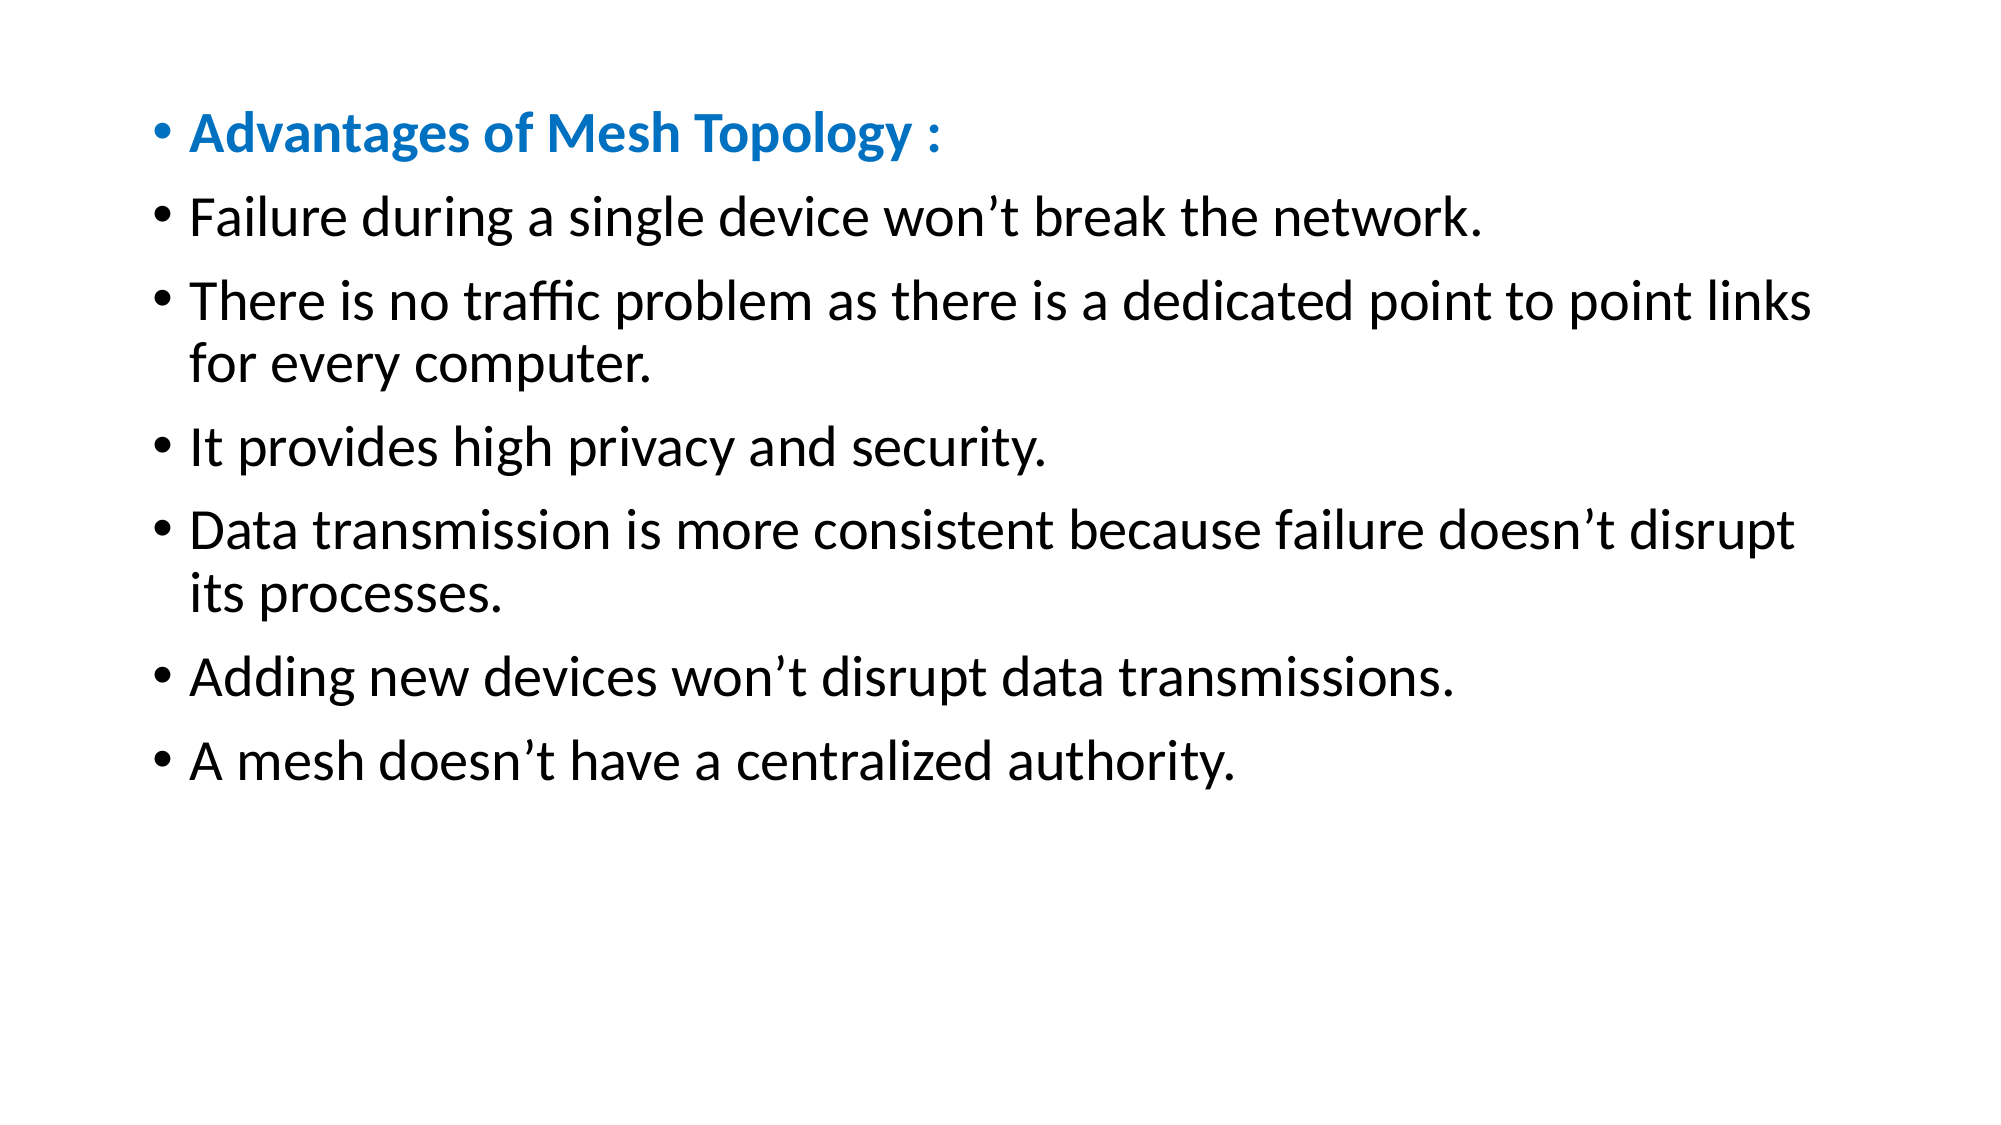

Advantages of Mesh Topology :
Failure during a single device won’t break the network.
There is no traffic problem as there is a dedicated point to point links for every computer.
It provides high privacy and security.
Data transmission is more consistent because failure doesn’t disrupt its processes.
Adding new devices won’t disrupt data transmissions.
A mesh doesn’t have a centralized authority.